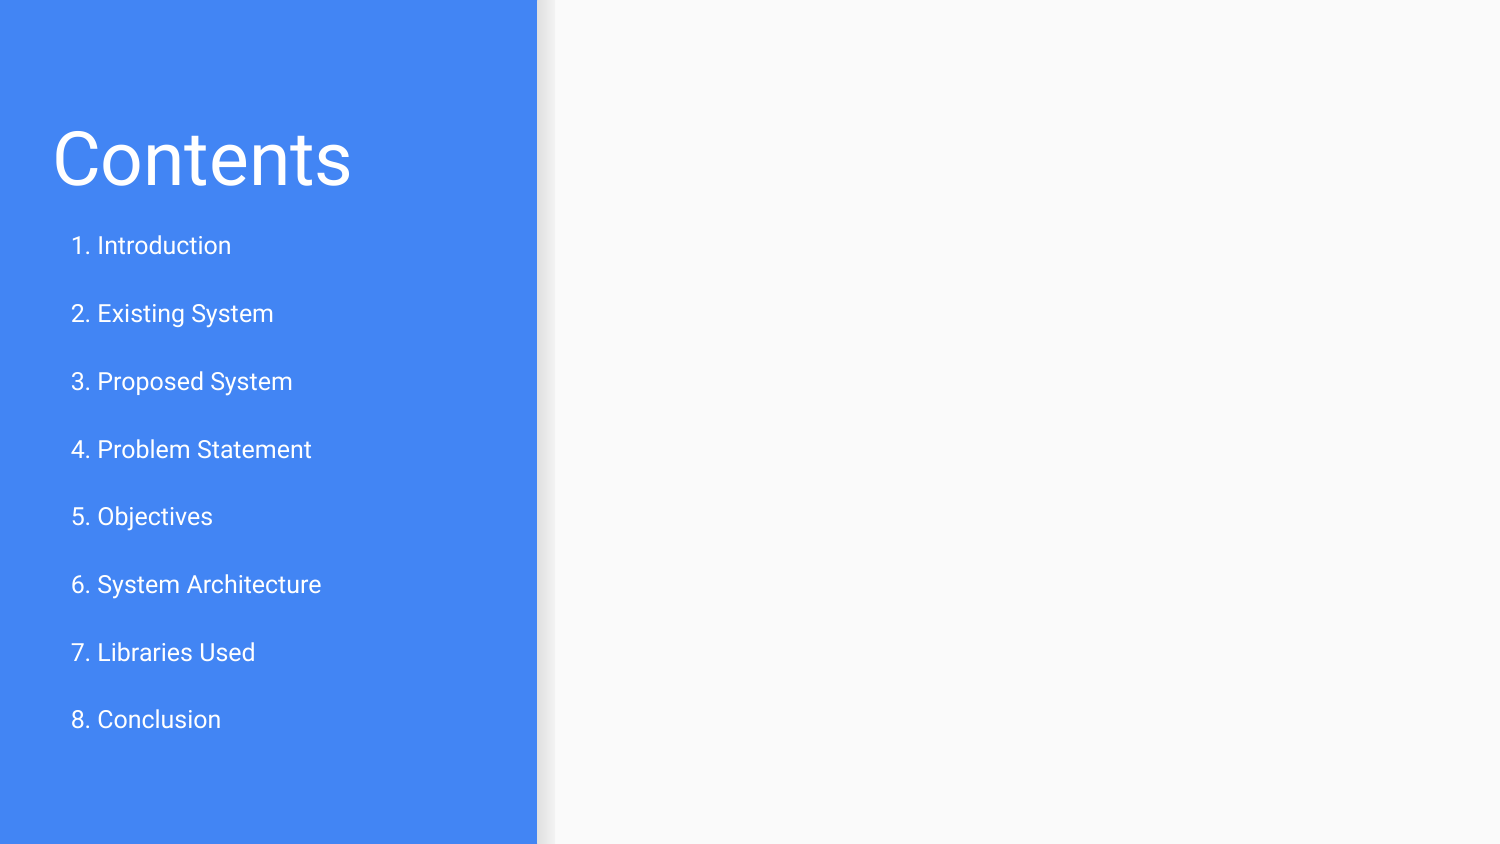

# Contents

   1. Introduction
   2. Existing System
   3. Proposed System
   4. Problem Statement
   5. Objectives
   6. System Architecture
   7. Libraries Used
   8. Conclusion